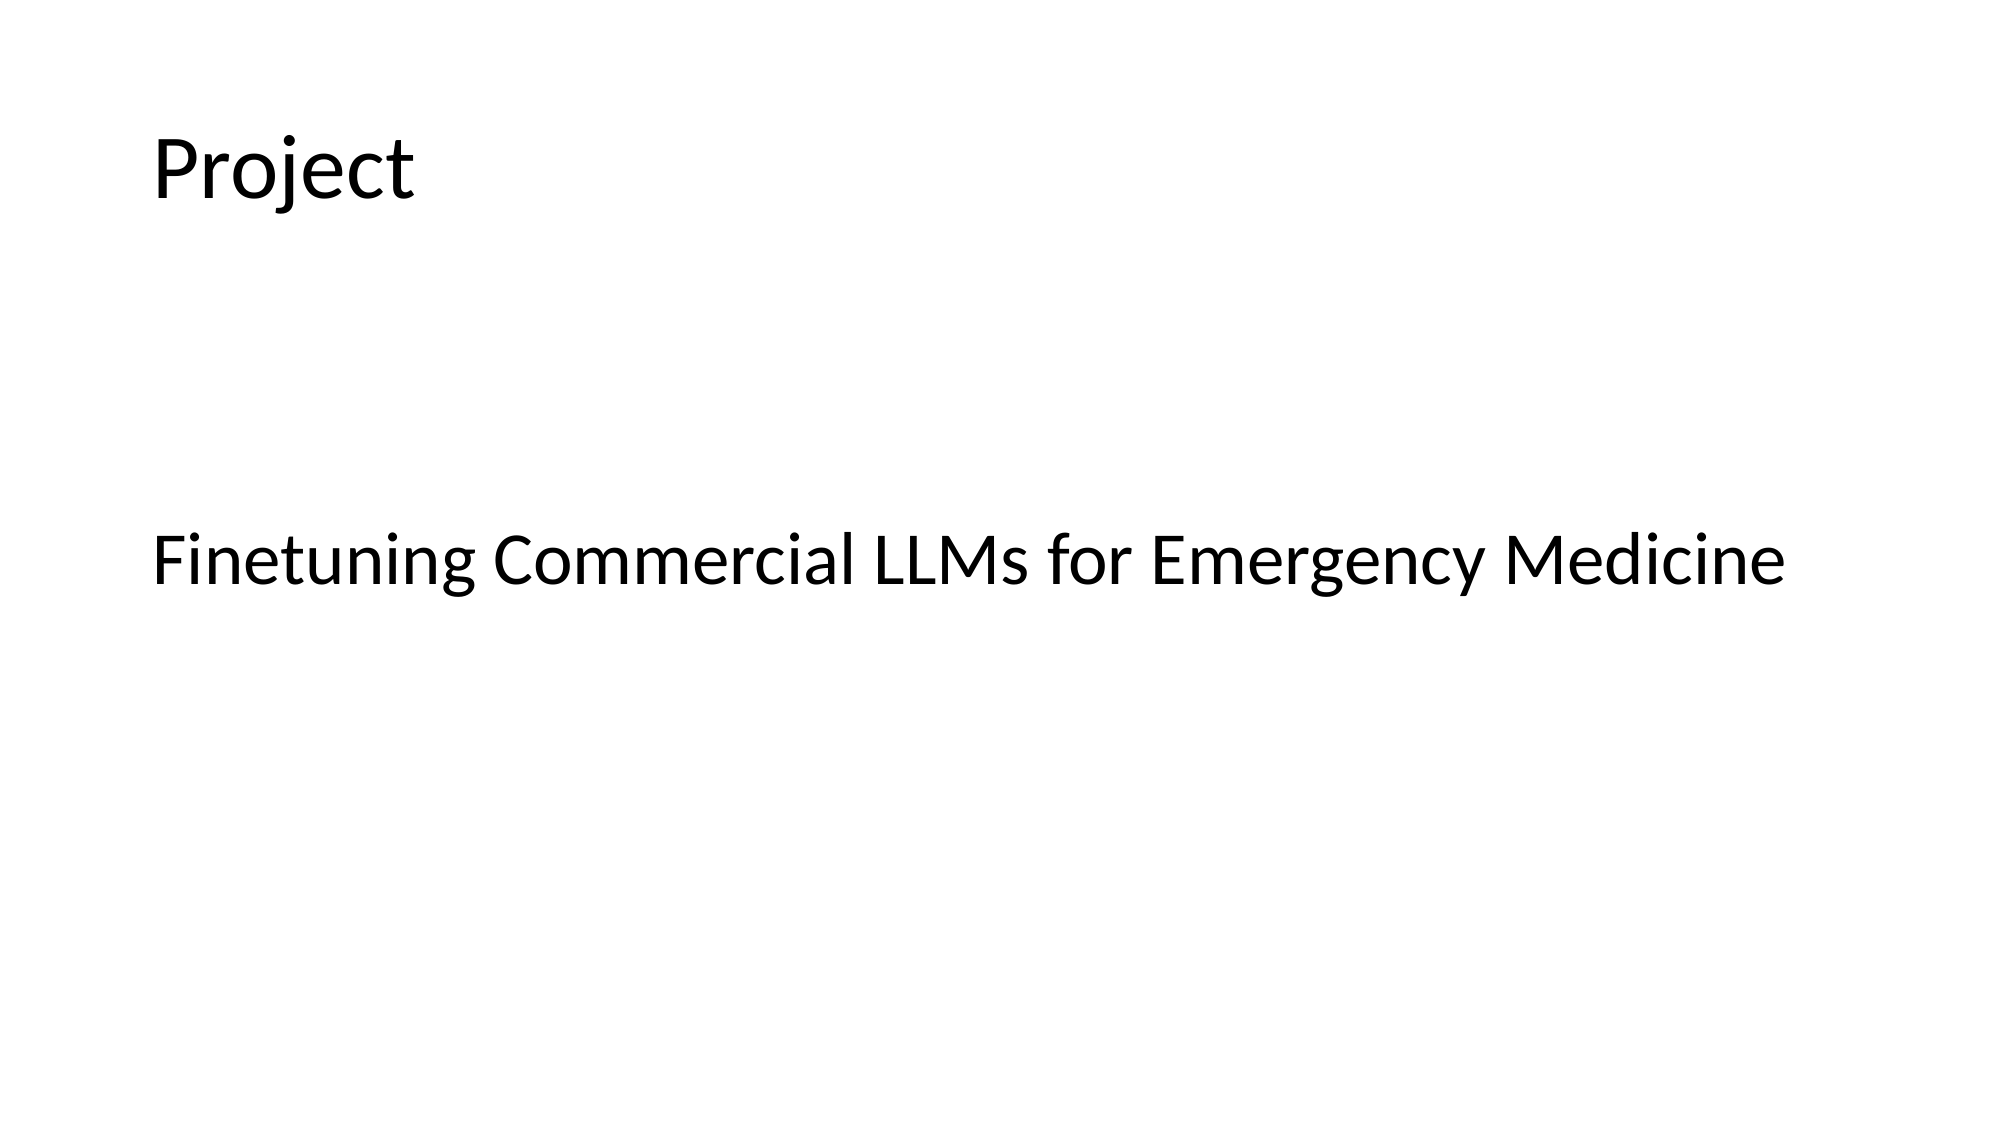

# Project

Finetuning Commercial LLMs for Emergency Medicine